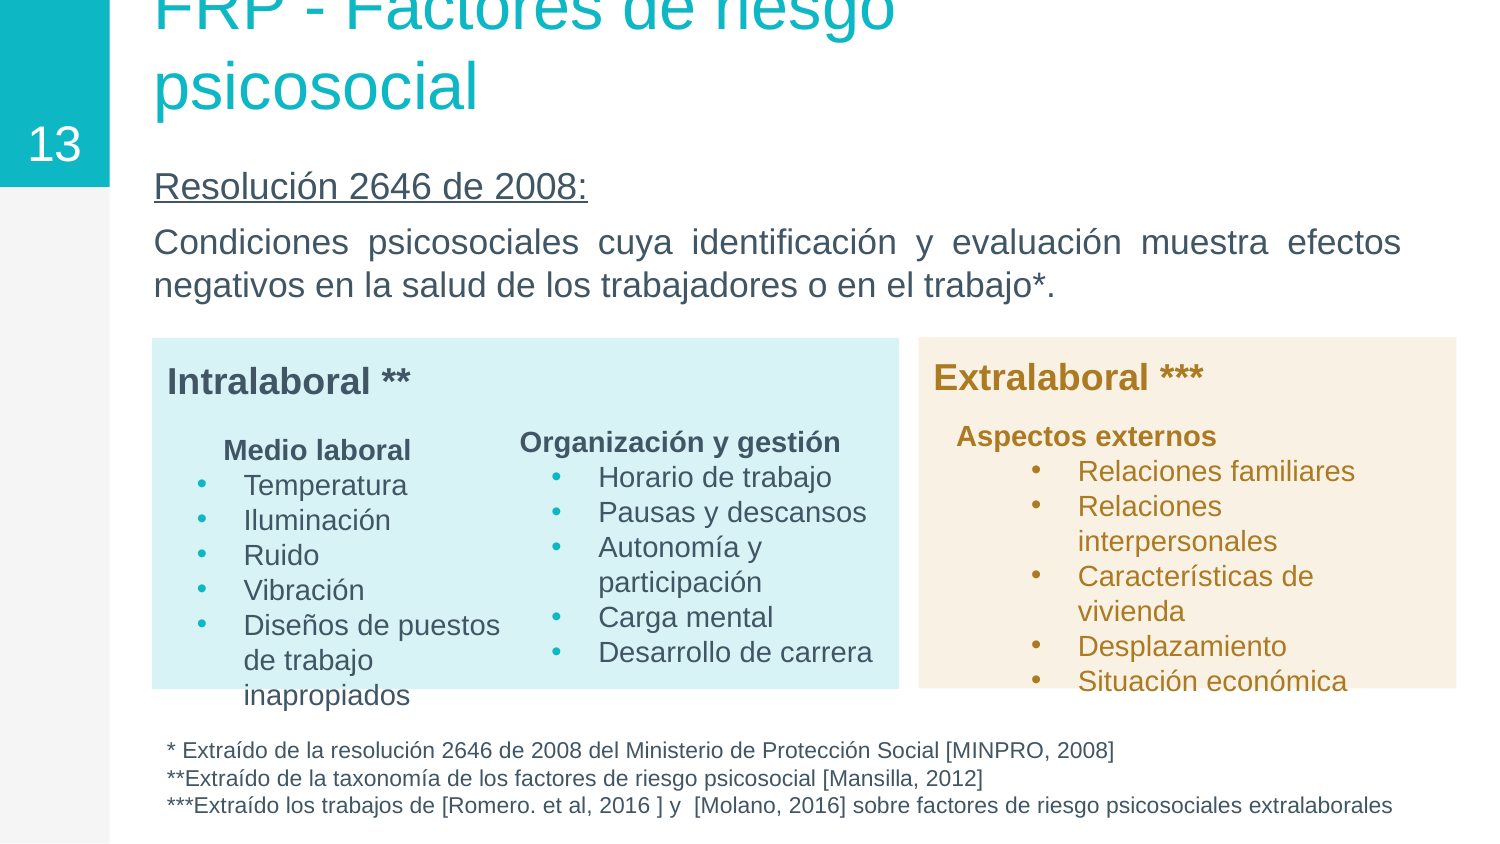

13
FRP - Factores de riesgo psicosocial
Resolución 2646 de 2008:
Condiciones psicosociales cuya identificación y evaluación muestra efectos negativos en la salud de los trabajadores o en el trabajo*.

Extralaboral ***
Aspectos externos
Relaciones familiares
Relaciones interpersonales
Características de vivienda
Desplazamiento
Situación económica

Intralaboral **
 Organización y gestión
Horario de trabajo
Pausas y descansos
Autonomía y participación
Carga mental
Desarrollo de carrera
 Medio laboral
Temperatura
Iluminación
Ruido
Vibración
Diseños de puestos de trabajo inapropiados
* Extraído de la resolución 2646 de 2008 del Ministerio de Protección Social [MINPRO, 2008]
**Extraído de la taxonomía de los factores de riesgo psicosocial [Mansilla, 2012]
***Extraído los trabajos de [Romero. et al, 2016 ] y  [Molano, 2016] sobre factores de riesgo psicosociales extralaborales